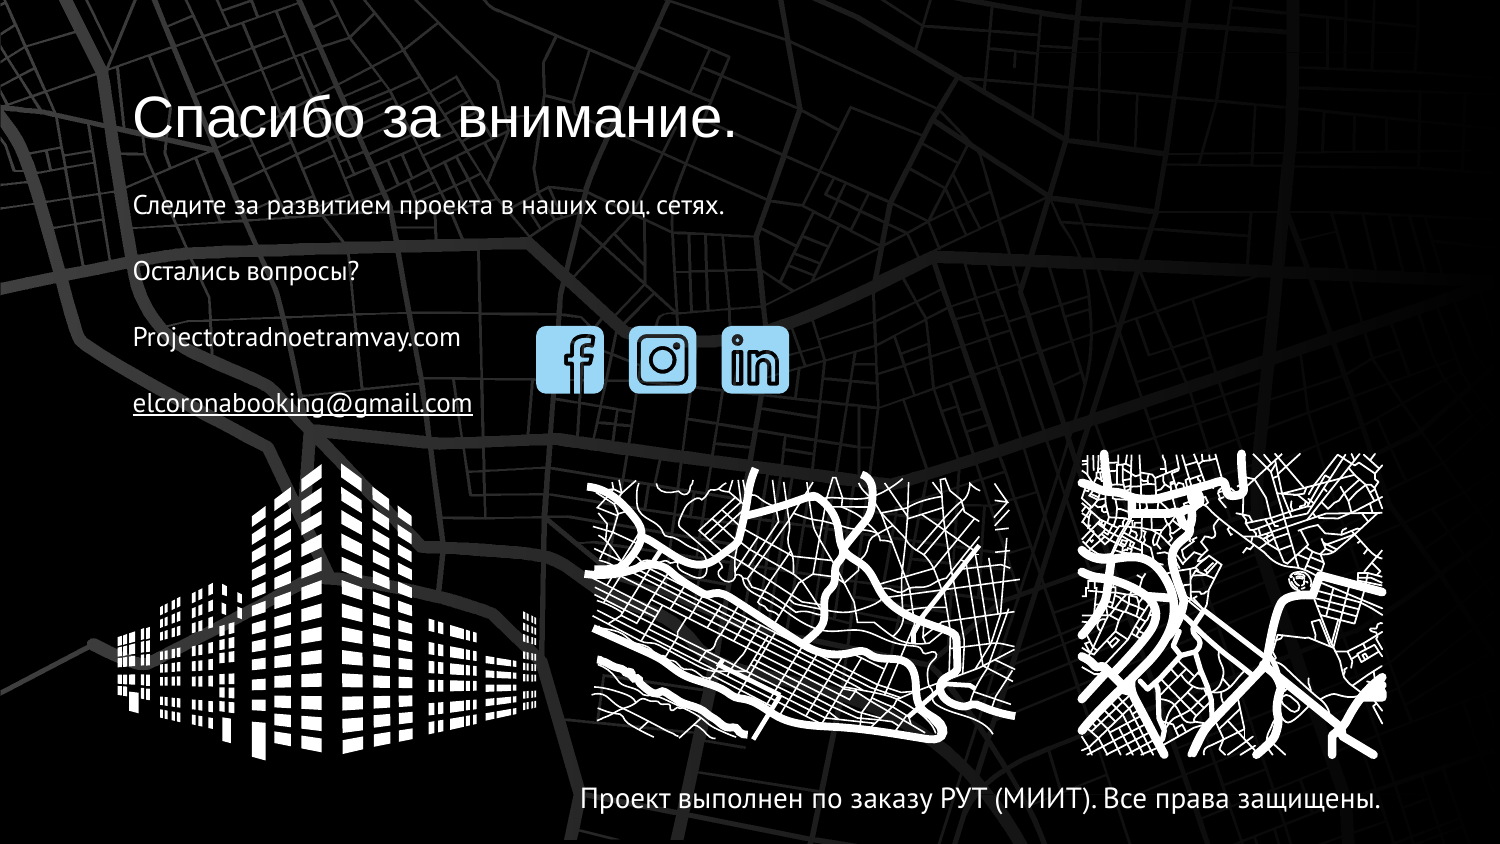

# Спасибо за внимание.
Следите за развитием проекта в наших соц. сетях.
Остались вопросы?
Projectotradnoetramvay.com
elcoronabooking@gmail.com

Проект выполнен по заказу РУТ (МИИТ). Все права защищены.